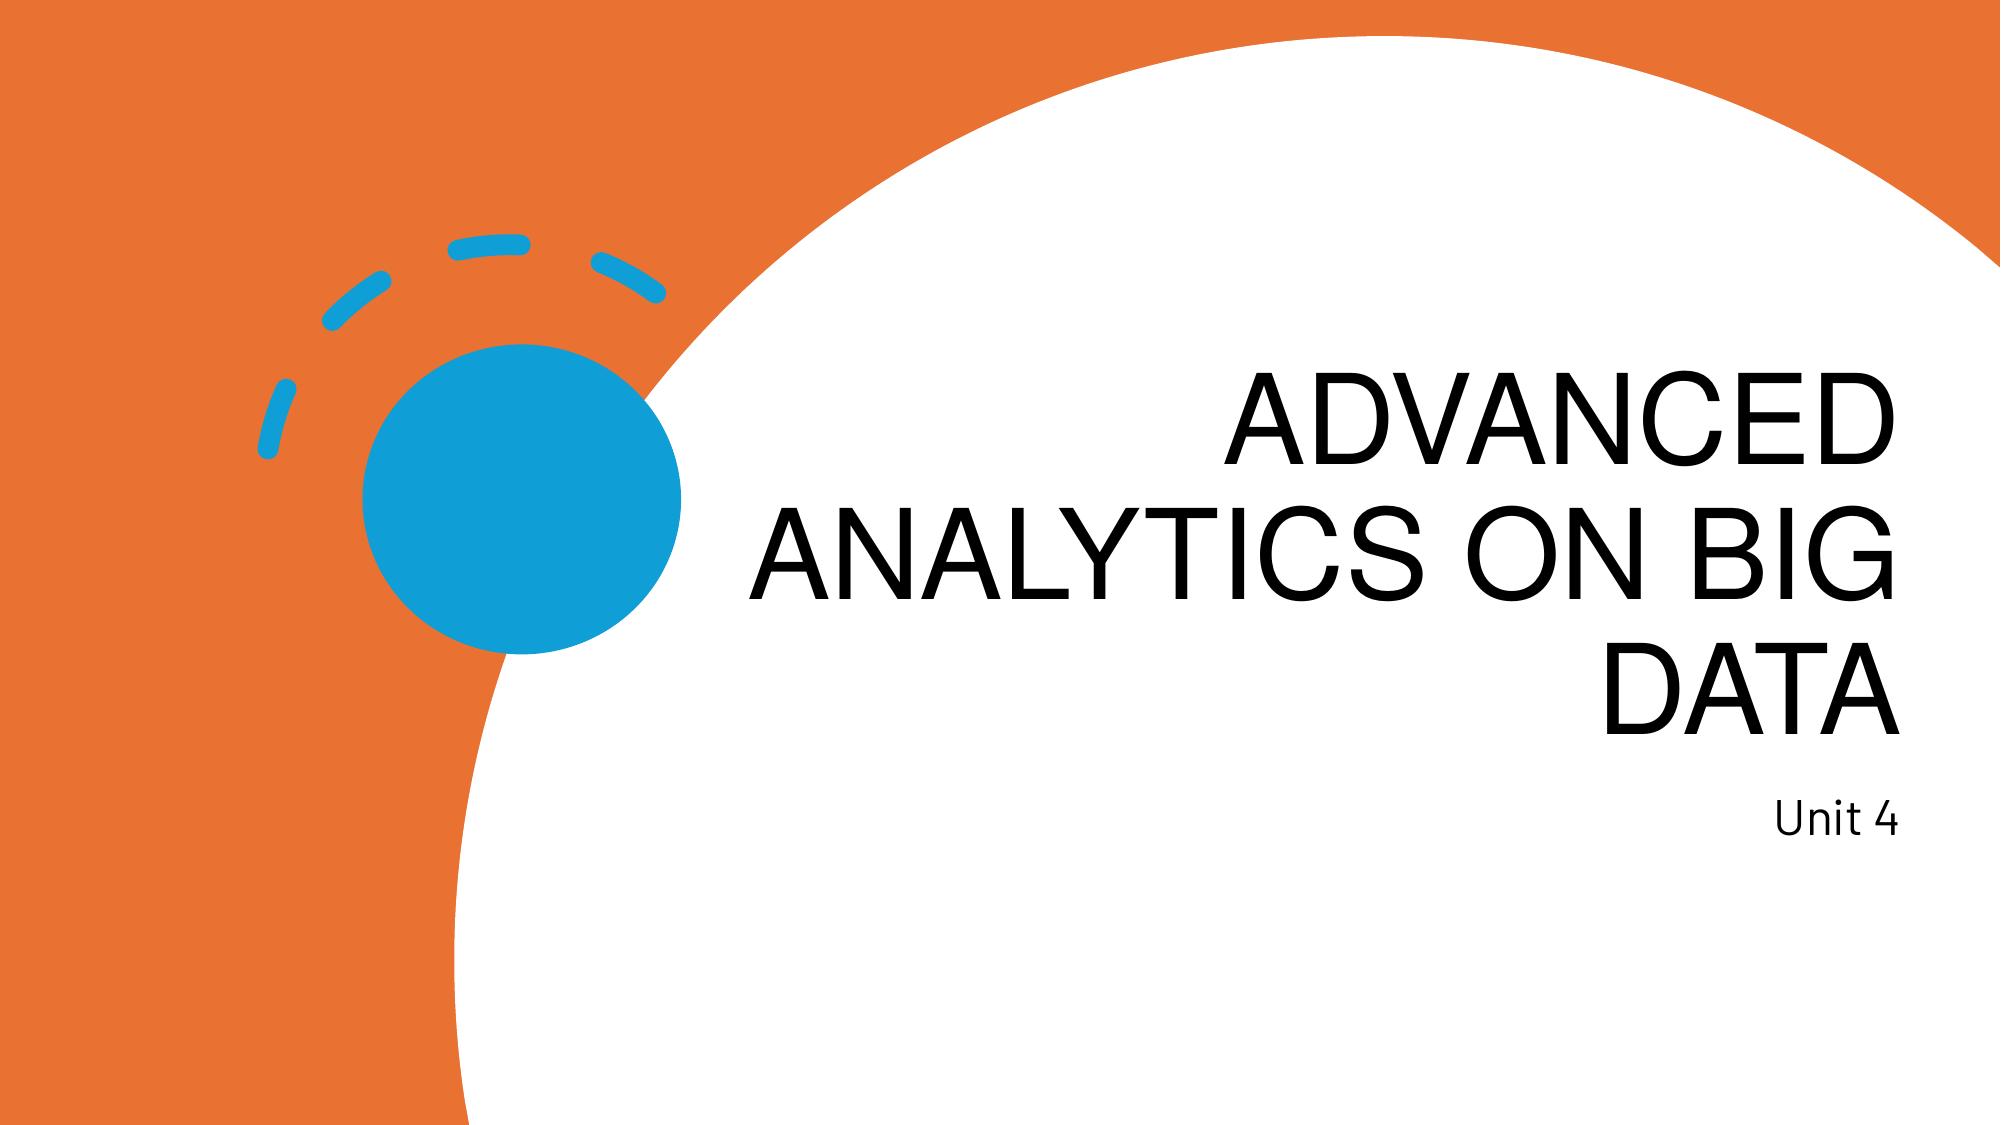

# ADVANCED ANALYTICS ON BIG DATA

Unit 4